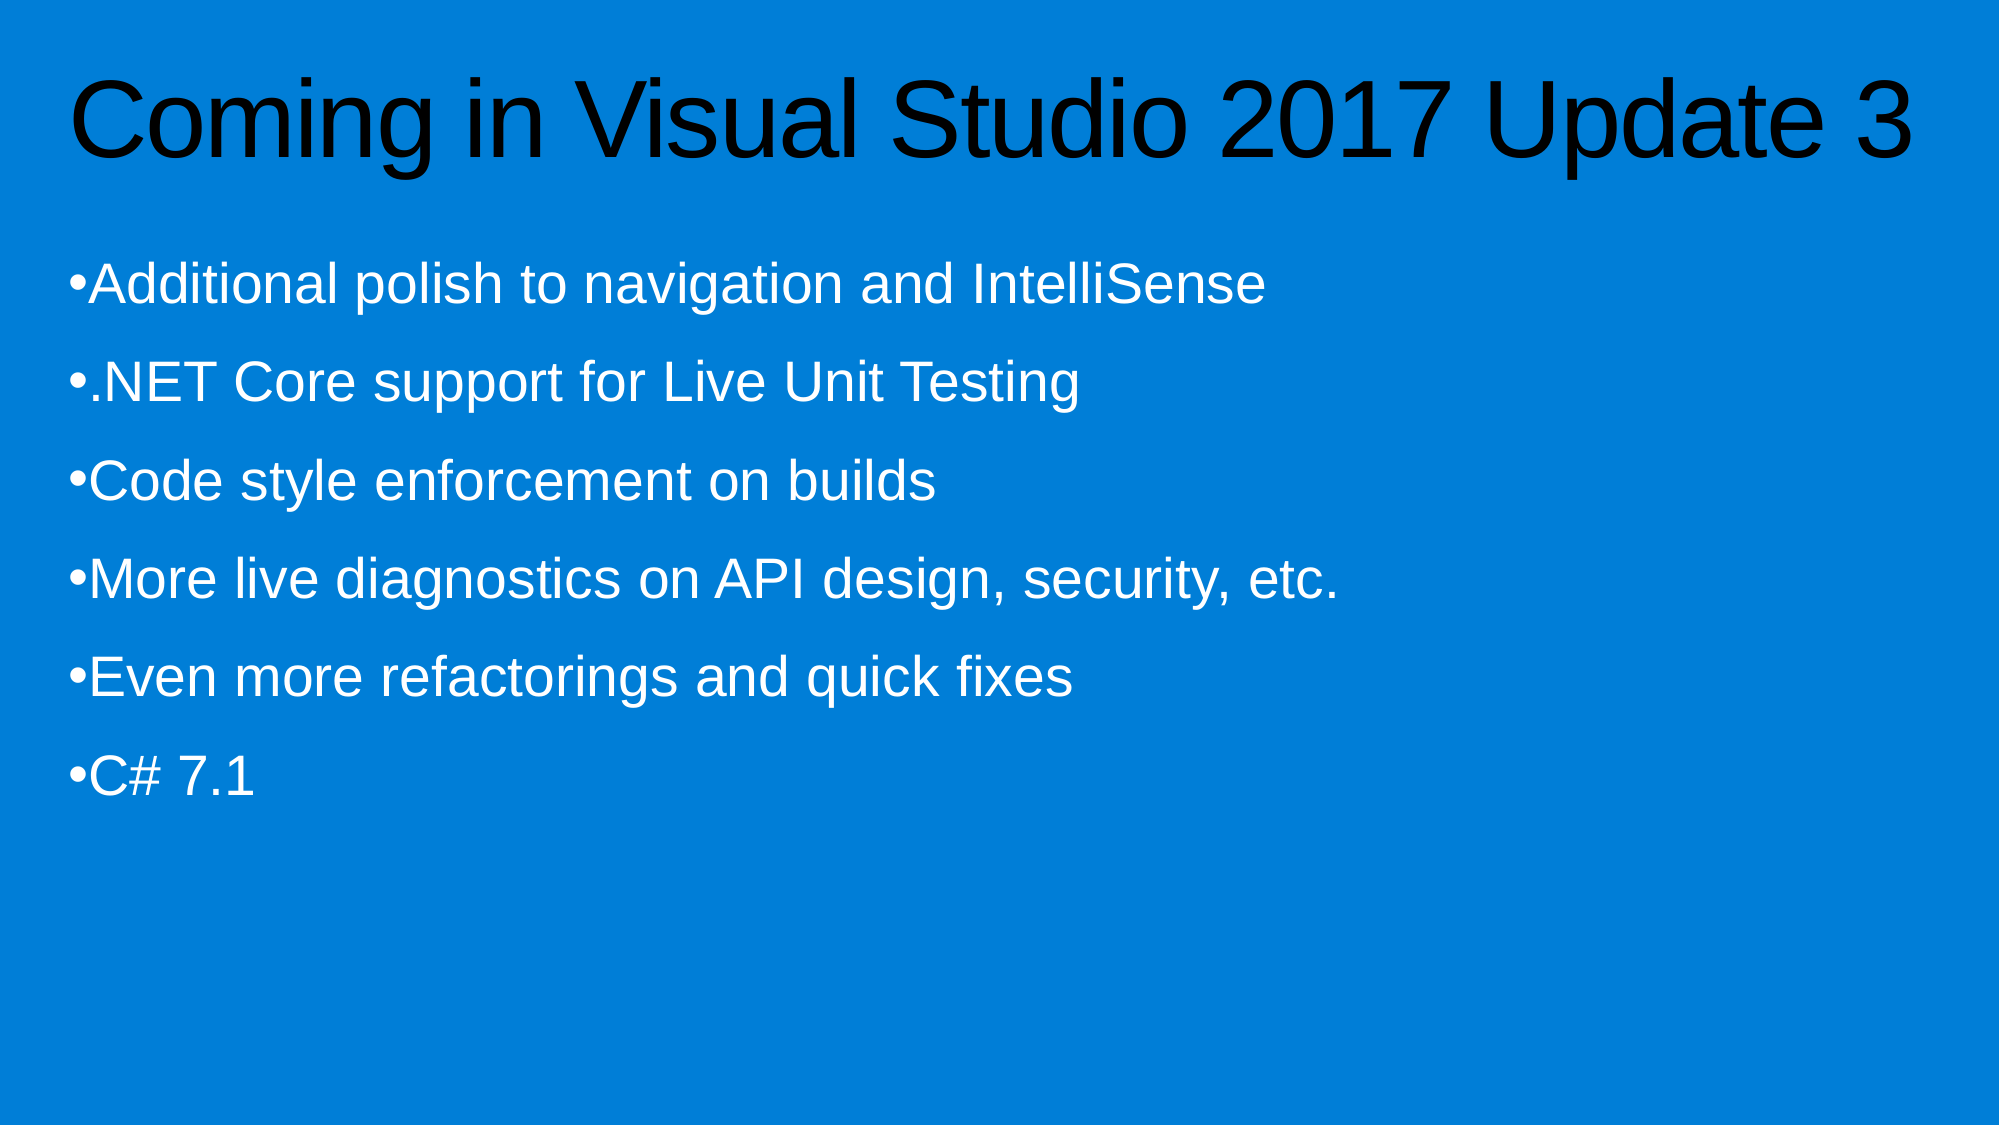

# Coming in Visual Studio 2017 Update 3
Additional polish to navigation and IntelliSense
.NET Core support for Live Unit Testing
Code style enforcement on builds
More live diagnostics on API design, security, etc.
Even more refactorings and quick fixes
C# 7.1